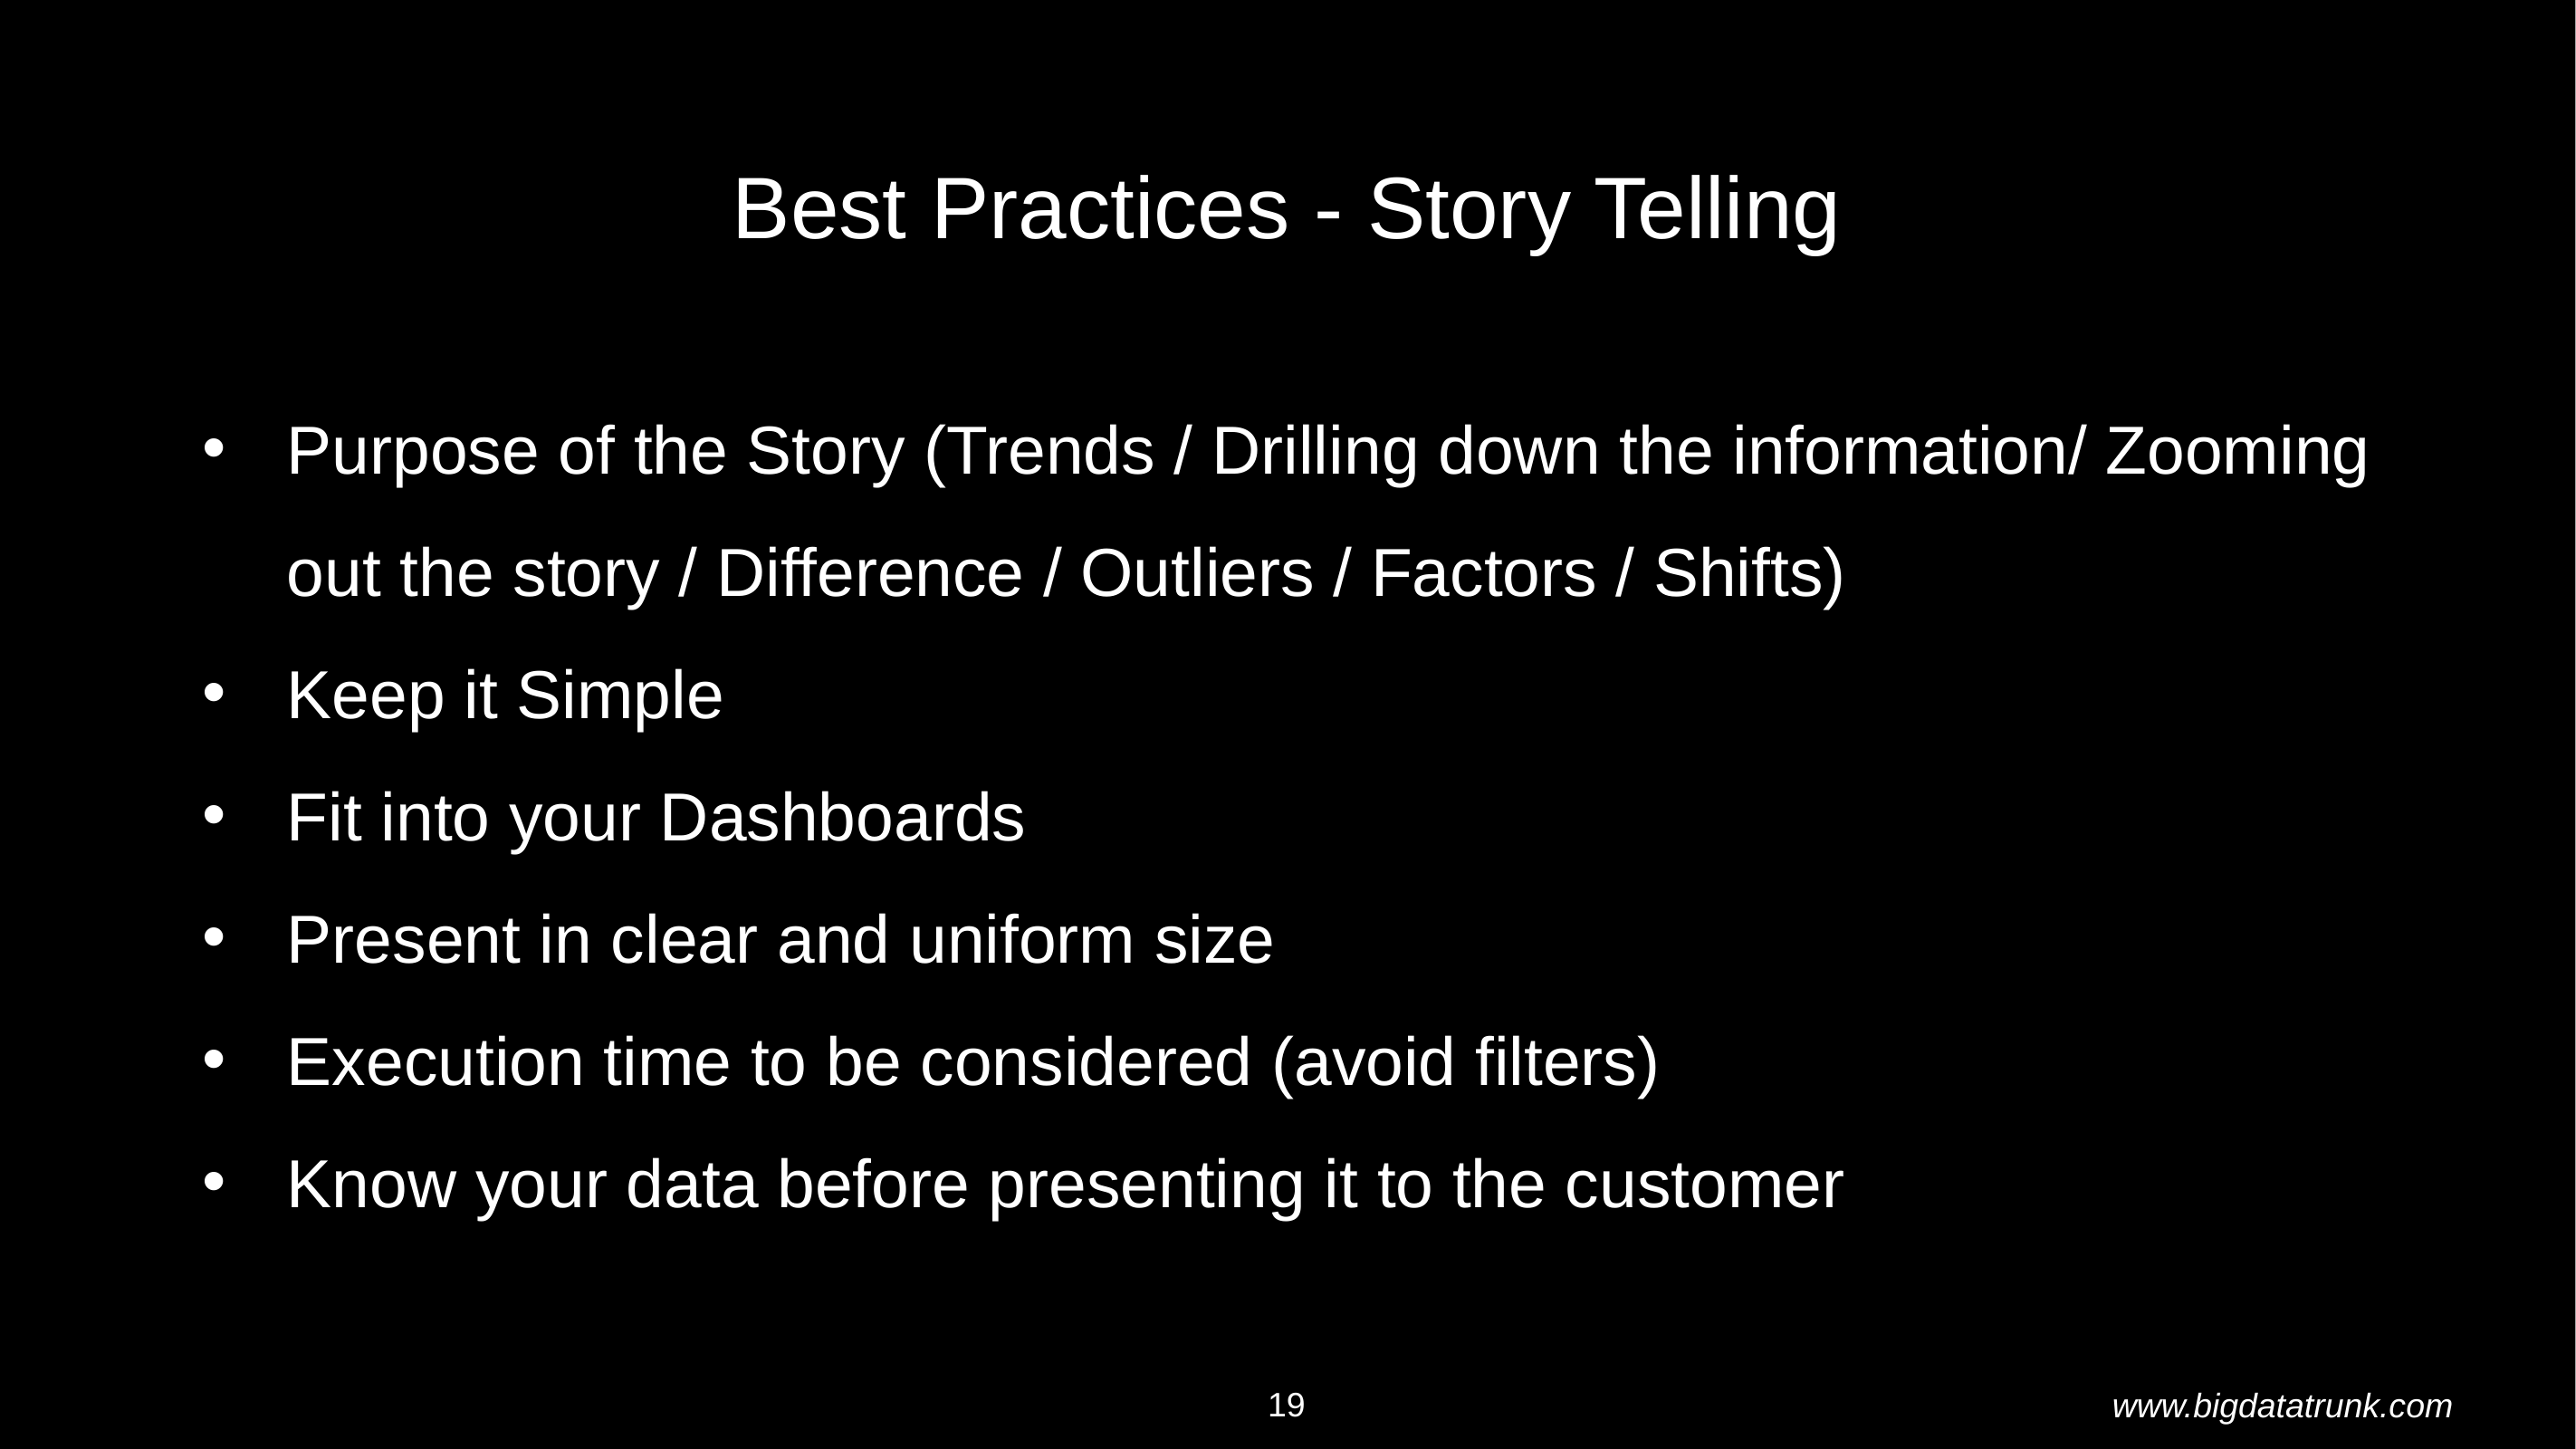

# Best Practices - Story Telling
Purpose of the Story (Trends / Drilling down the information/ Zooming out the story / Difference / Outliers / Factors / Shifts)
Keep it Simple
Fit into your Dashboards
Present in clear and uniform size
Execution time to be considered (avoid filters)
Know your data before presenting it to the customer
19